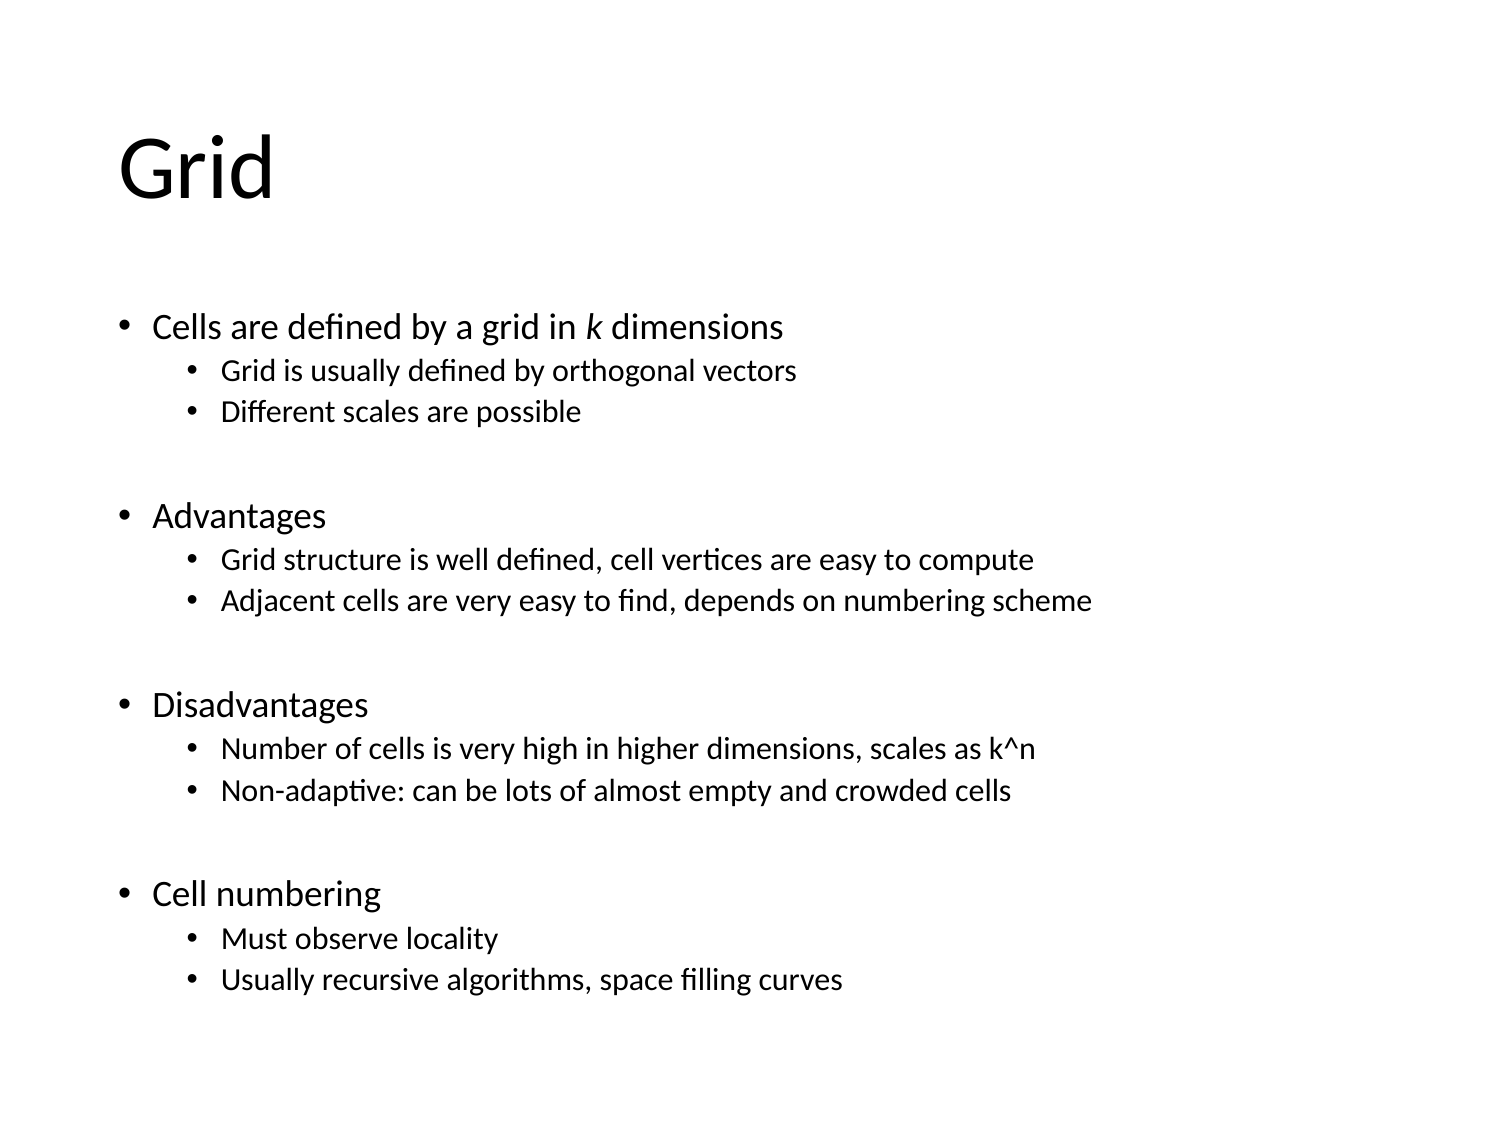

# Grid
Cells are defined by a grid in k dimensions
Grid is usually defined by orthogonal vectors
Different scales are possible

Advantages
Grid structure is well defined, cell vertices are easy to compute
Adjacent cells are very easy to find, depends on numbering scheme

Disadvantages
Number of cells is very high in higher dimensions, scales as k^n
Non-adaptive: can be lots of almost empty and crowded cells

Cell numbering
Must observe locality
Usually recursive algorithms, space filling curves